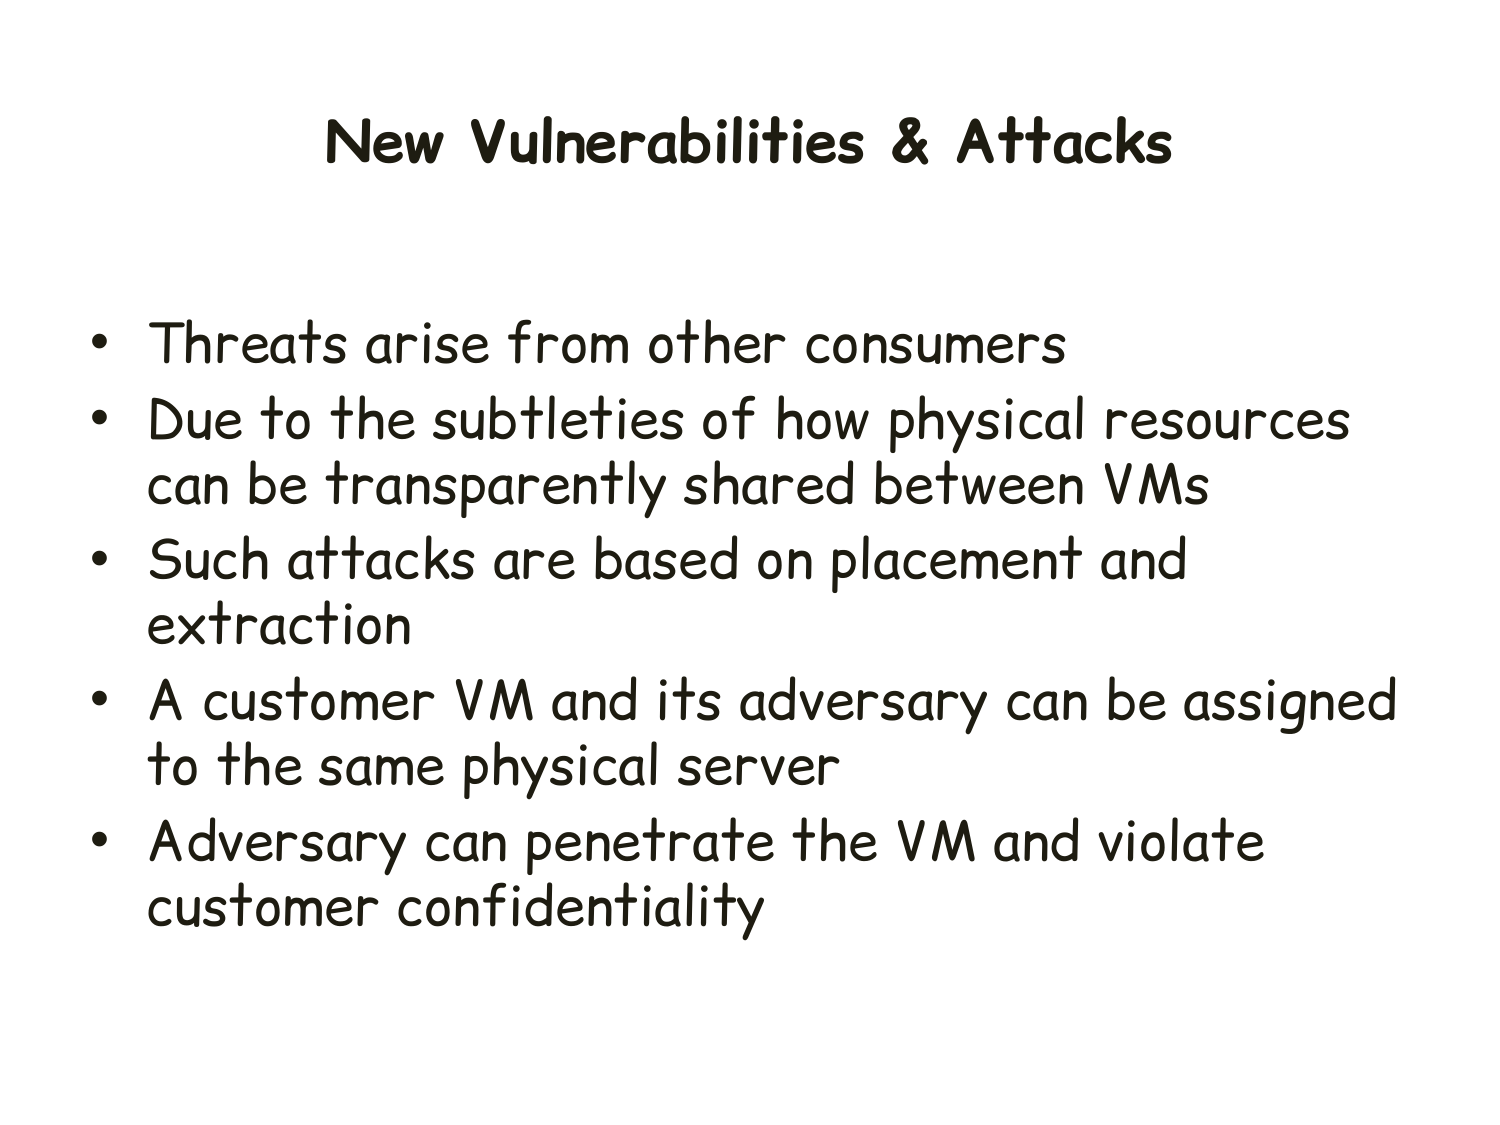

# New Vulnerabilities & Attacks

Threats arise from other consumers
Due to the subtleties of how physical resources can be transparently shared between VMs
Such attacks are based on placement and extraction
A customer VM and its adversary can be assigned to the same physical server
Adversary can penetrate the VM and violate customer confidentiality